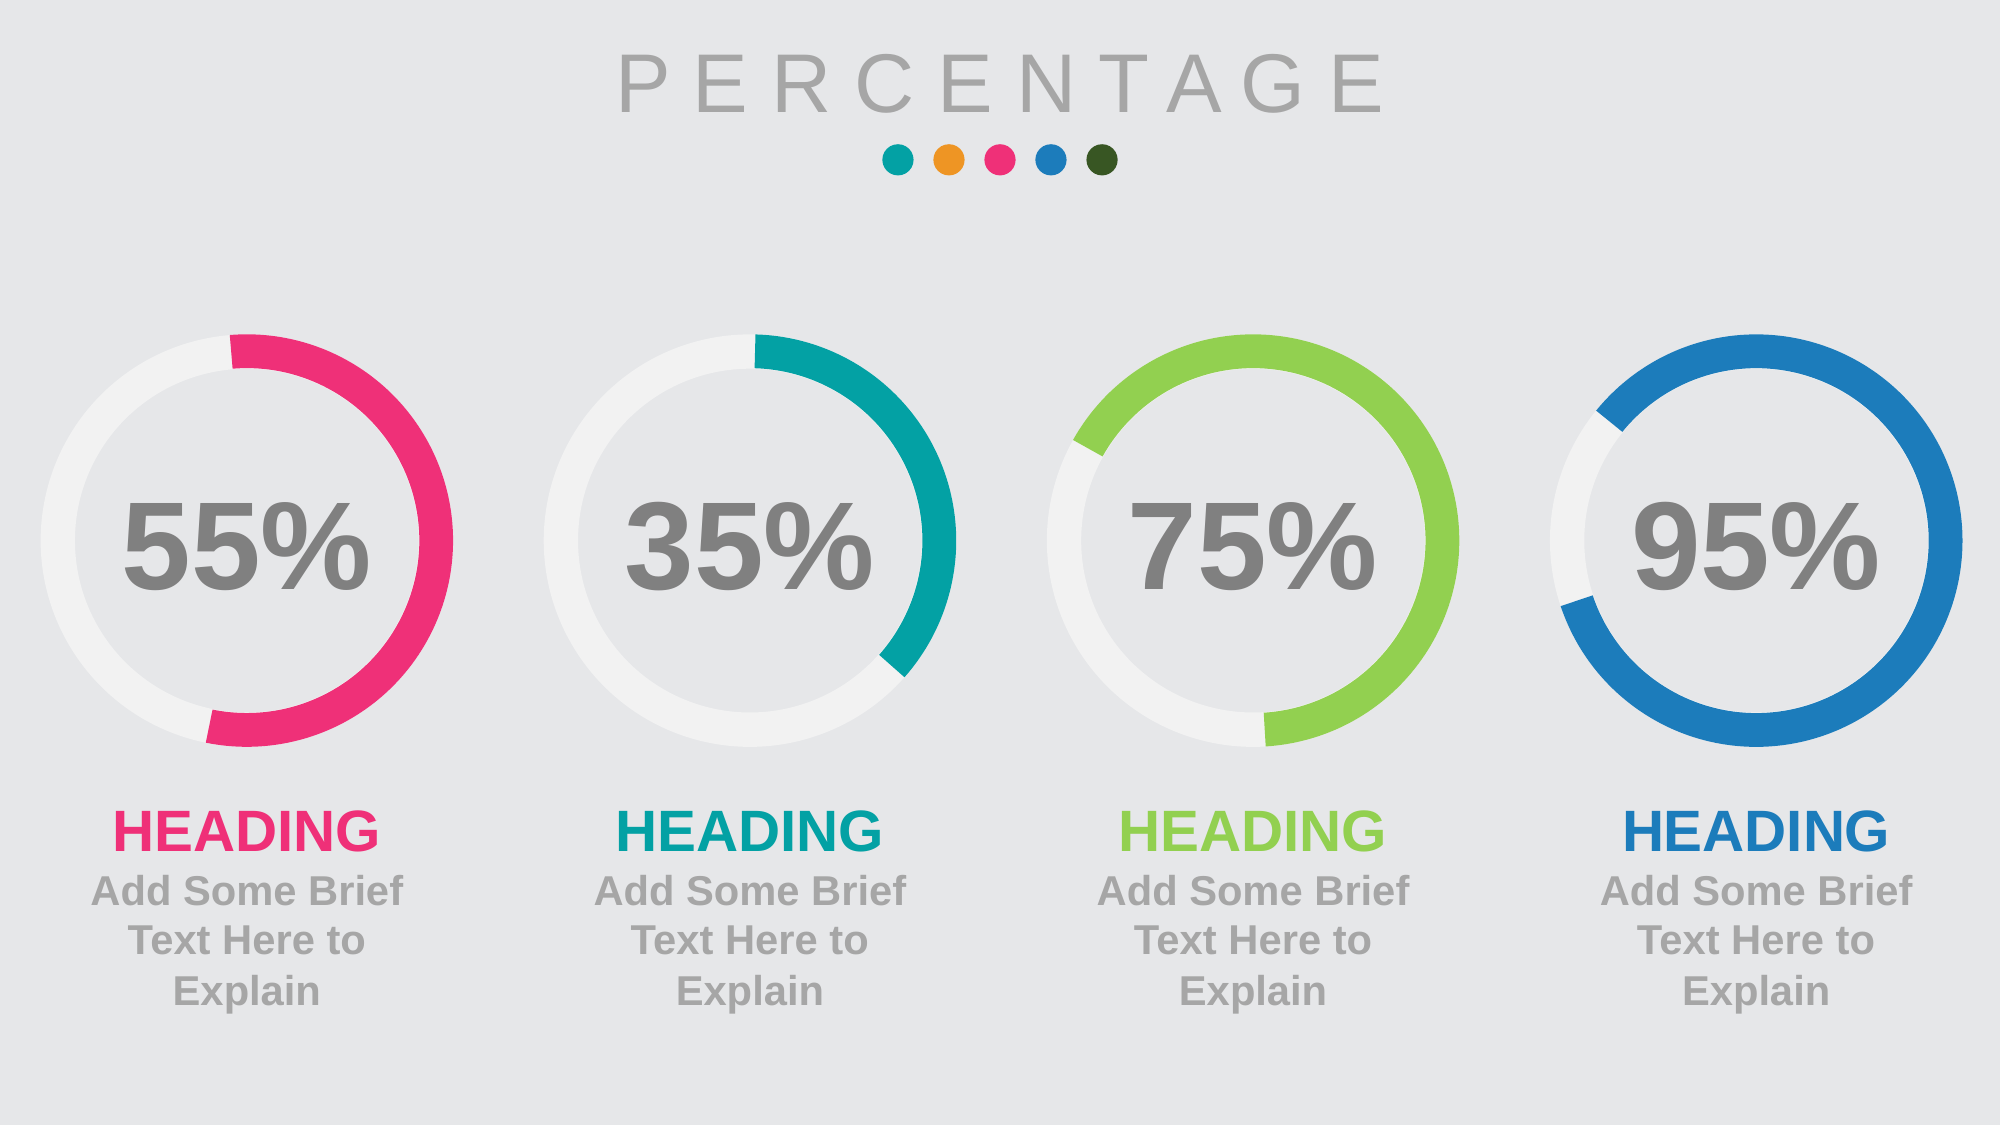

P E R C E N T A G E

55%
35%
75%
95%
HEADING
Add Some Brief Text Here to Explain
HEADING
Add Some Brief Text Here to Explain
HEADING
Add Some Brief Text Here to Explain
HEADING
Add Some Brief Text Here to Explain